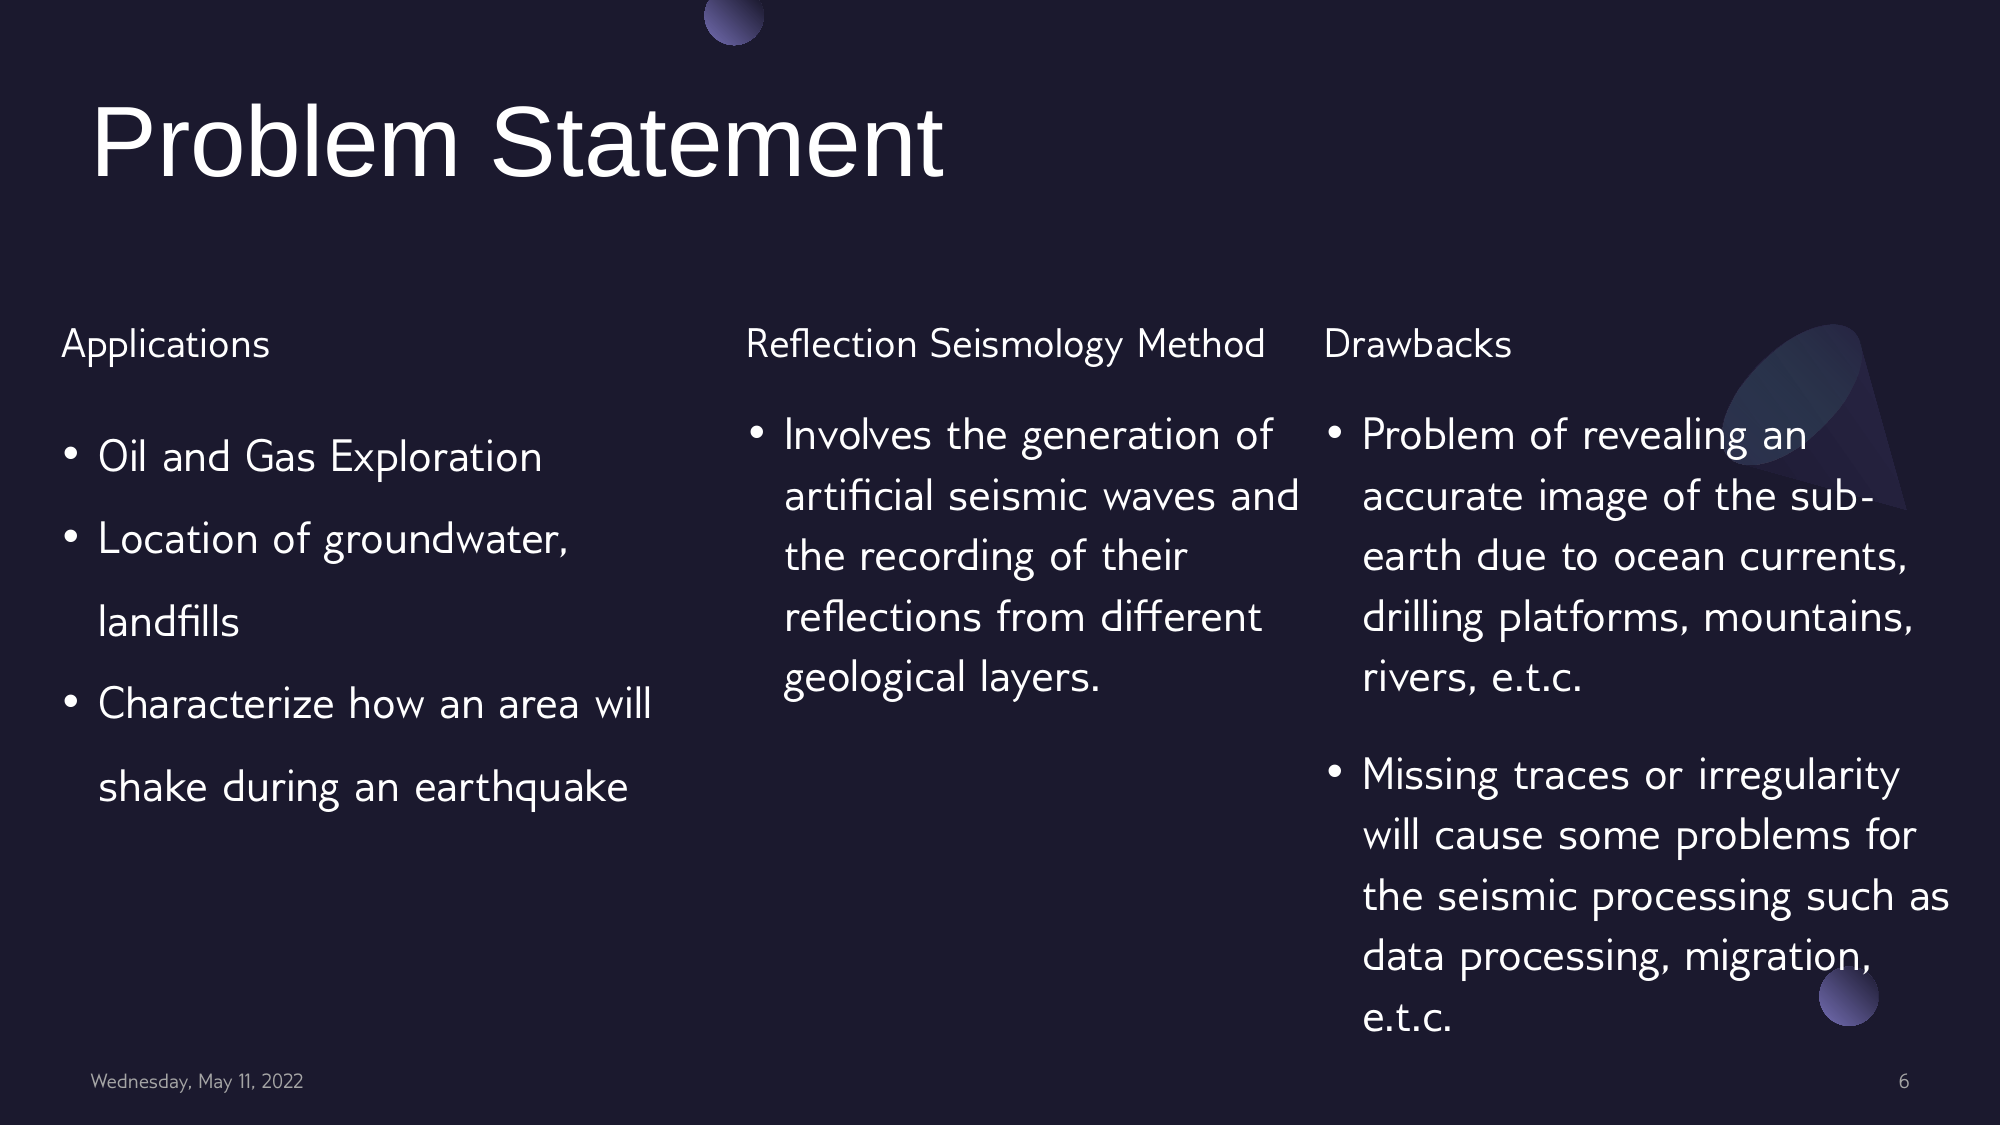

# Problem Statement
Reflection Seismology Method
Drawbacks
Applications

Oil and Gas Exploration
Location of groundwater, landfills
Characterize how an area will shake during an earthquake
Involves the generation of artificial seismic waves and the recording of their reflections from different geological layers.
Problem of revealing an accurate image of the sub-earth due to ocean currents, drilling platforms, mountains, rivers, e.t.c.
Missing traces or irregularity will cause some problems for the seismic processing such as data processing, migration, e.t.c.
Wednesday, May 11, 2022
6